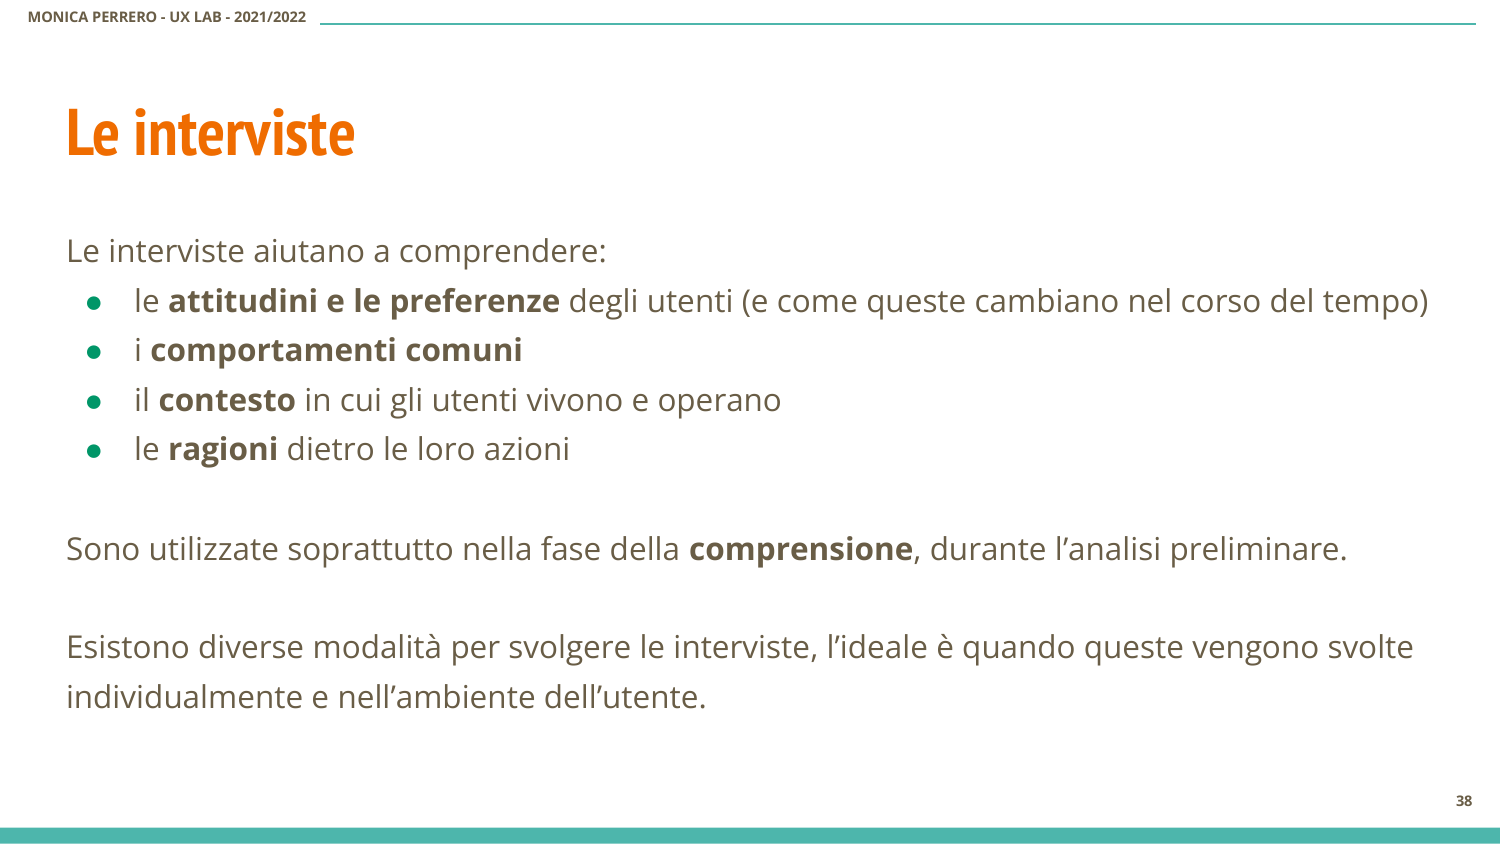

# Le interviste
Le interviste aiutano a comprendere:
le attitudini e le preferenze degli utenti (e come queste cambiano nel corso del tempo)
i comportamenti comuni
il contesto in cui gli utenti vivono e operano
le ragioni dietro le loro azioni

Sono utilizzate soprattutto nella fase della comprensione, durante l’analisi preliminare.

Esistono diverse modalità per svolgere le interviste, l’ideale è quando queste vengono svolte individualmente e nell’ambiente dell’utente.
38